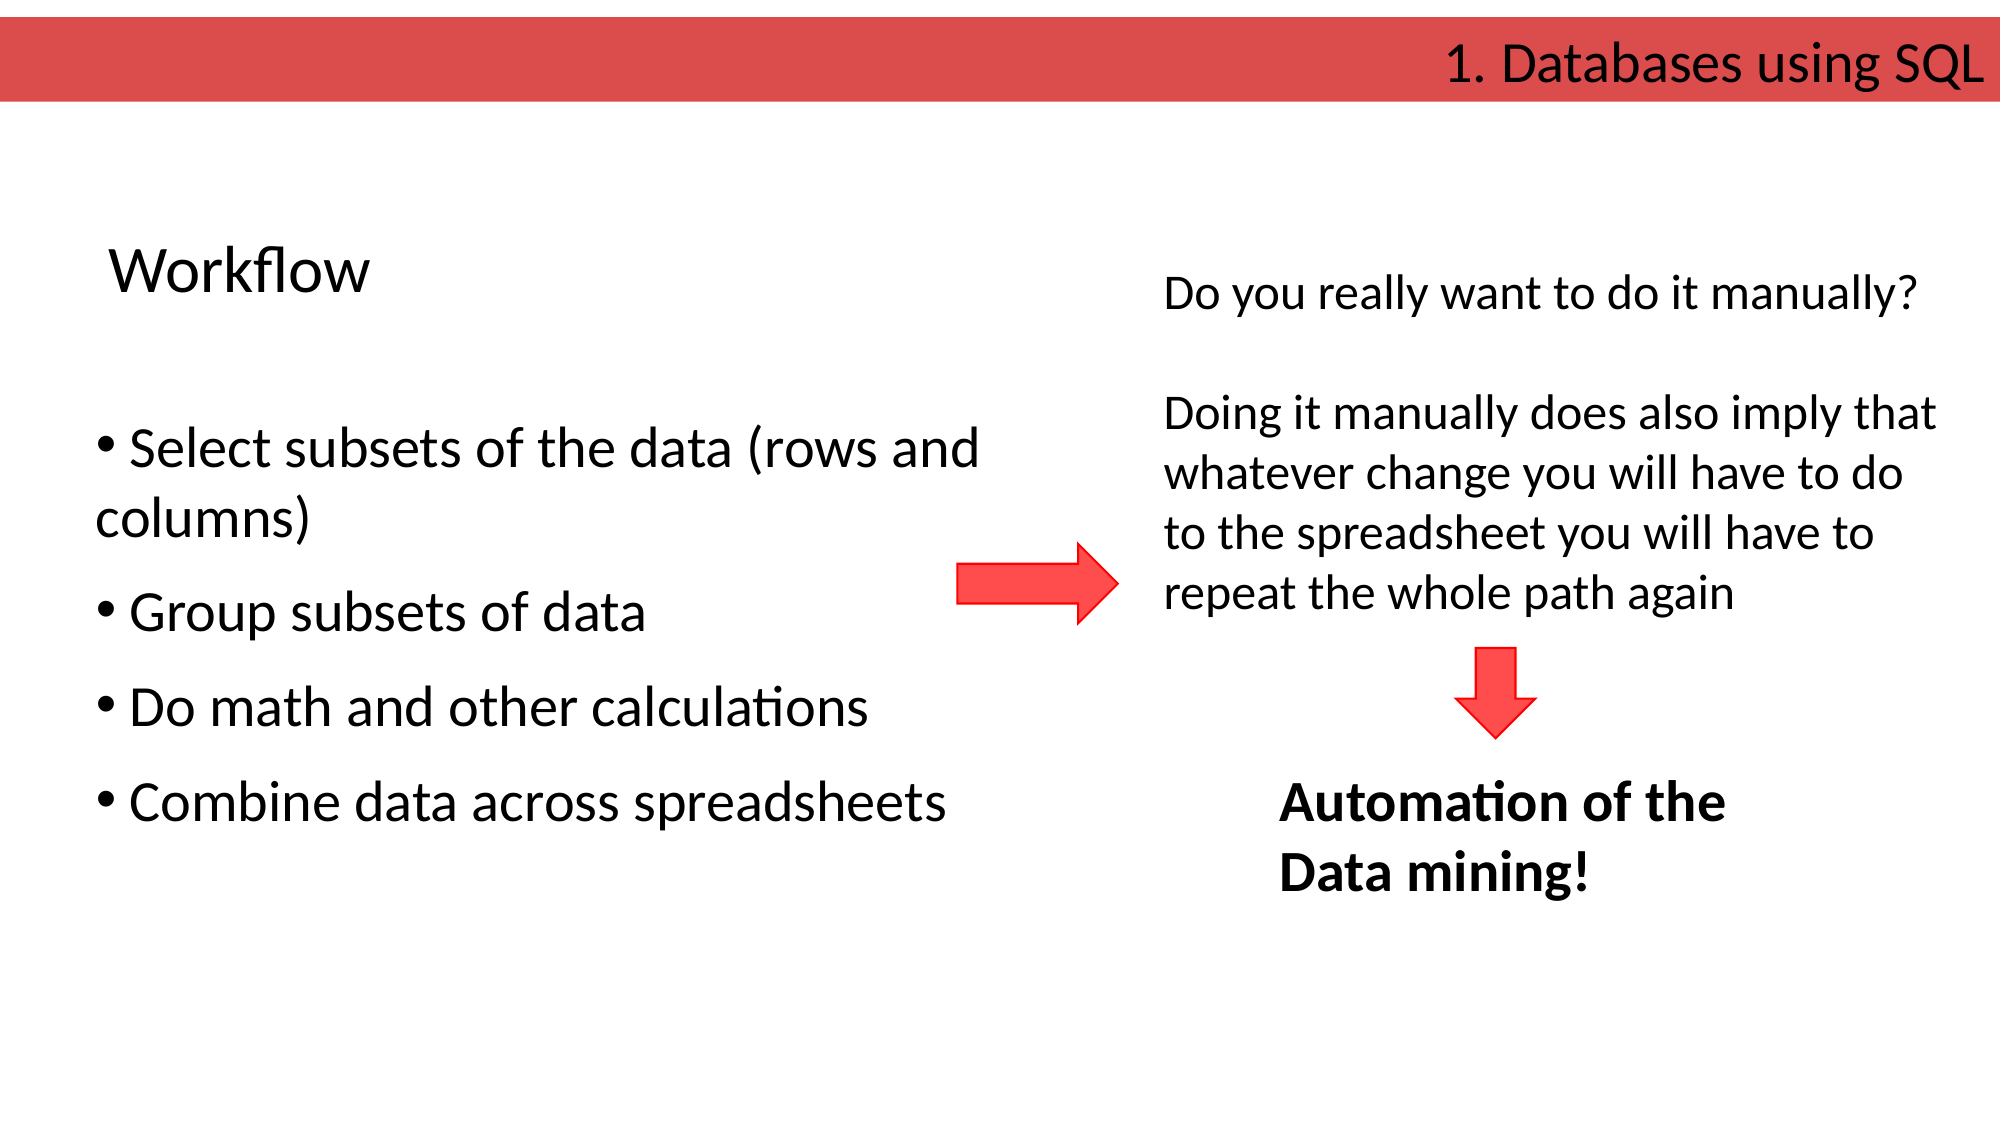

1. Databases using SQL
Workflow
Do you really want to do it manually?

Doing it manually does also imply that whatever change you will have to do to the spreadsheet you will have to repeat the whole path again
 Select subsets of the data (rows and columns)
 Group subsets of data
 Do math and other calculations
 Combine data across spreadsheets

Automation of the Data mining!